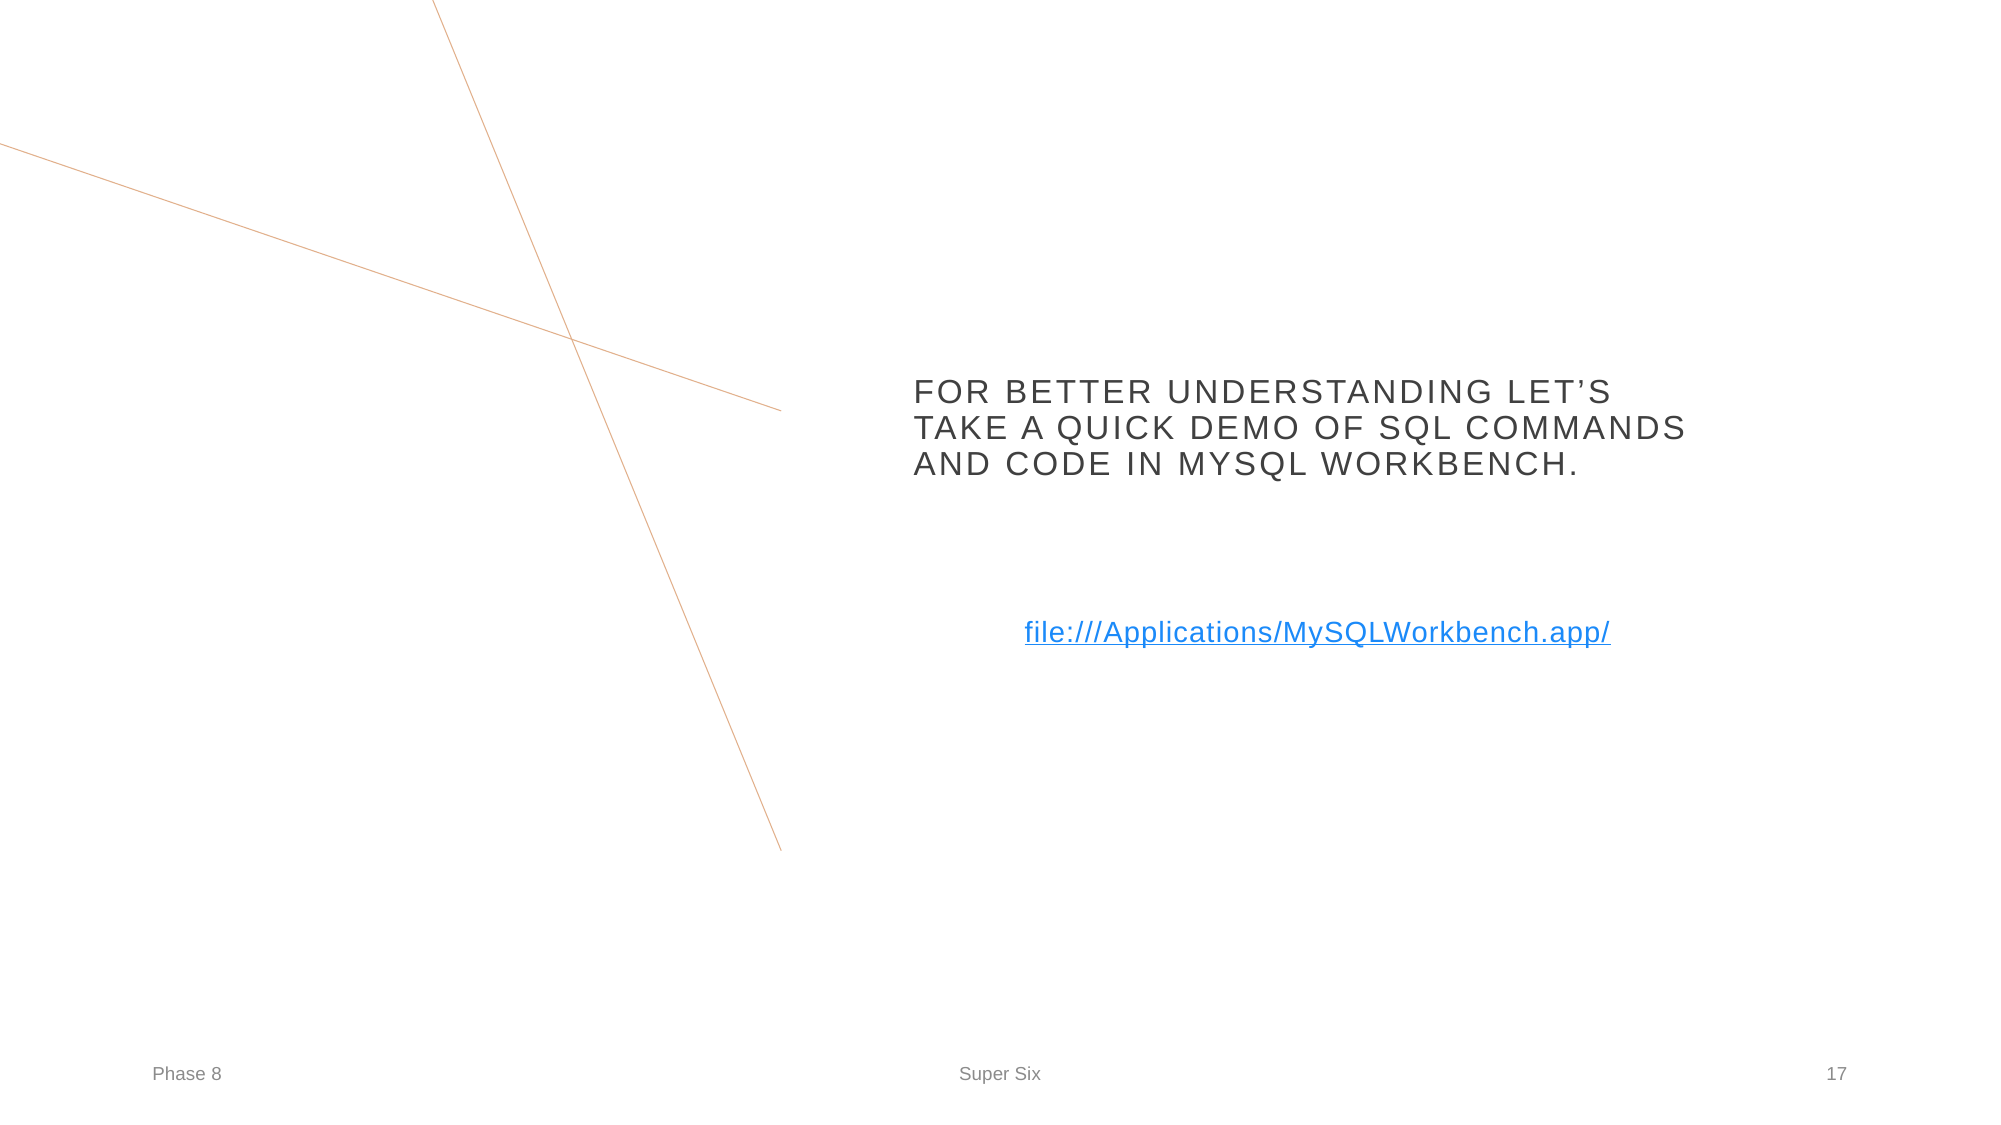

# For better understanding let’s take a quick demo of sql commands and code in MYSQL Workbench.
file:///Applications/MySQLWorkbench.app/
Phase 8
Super Six
17